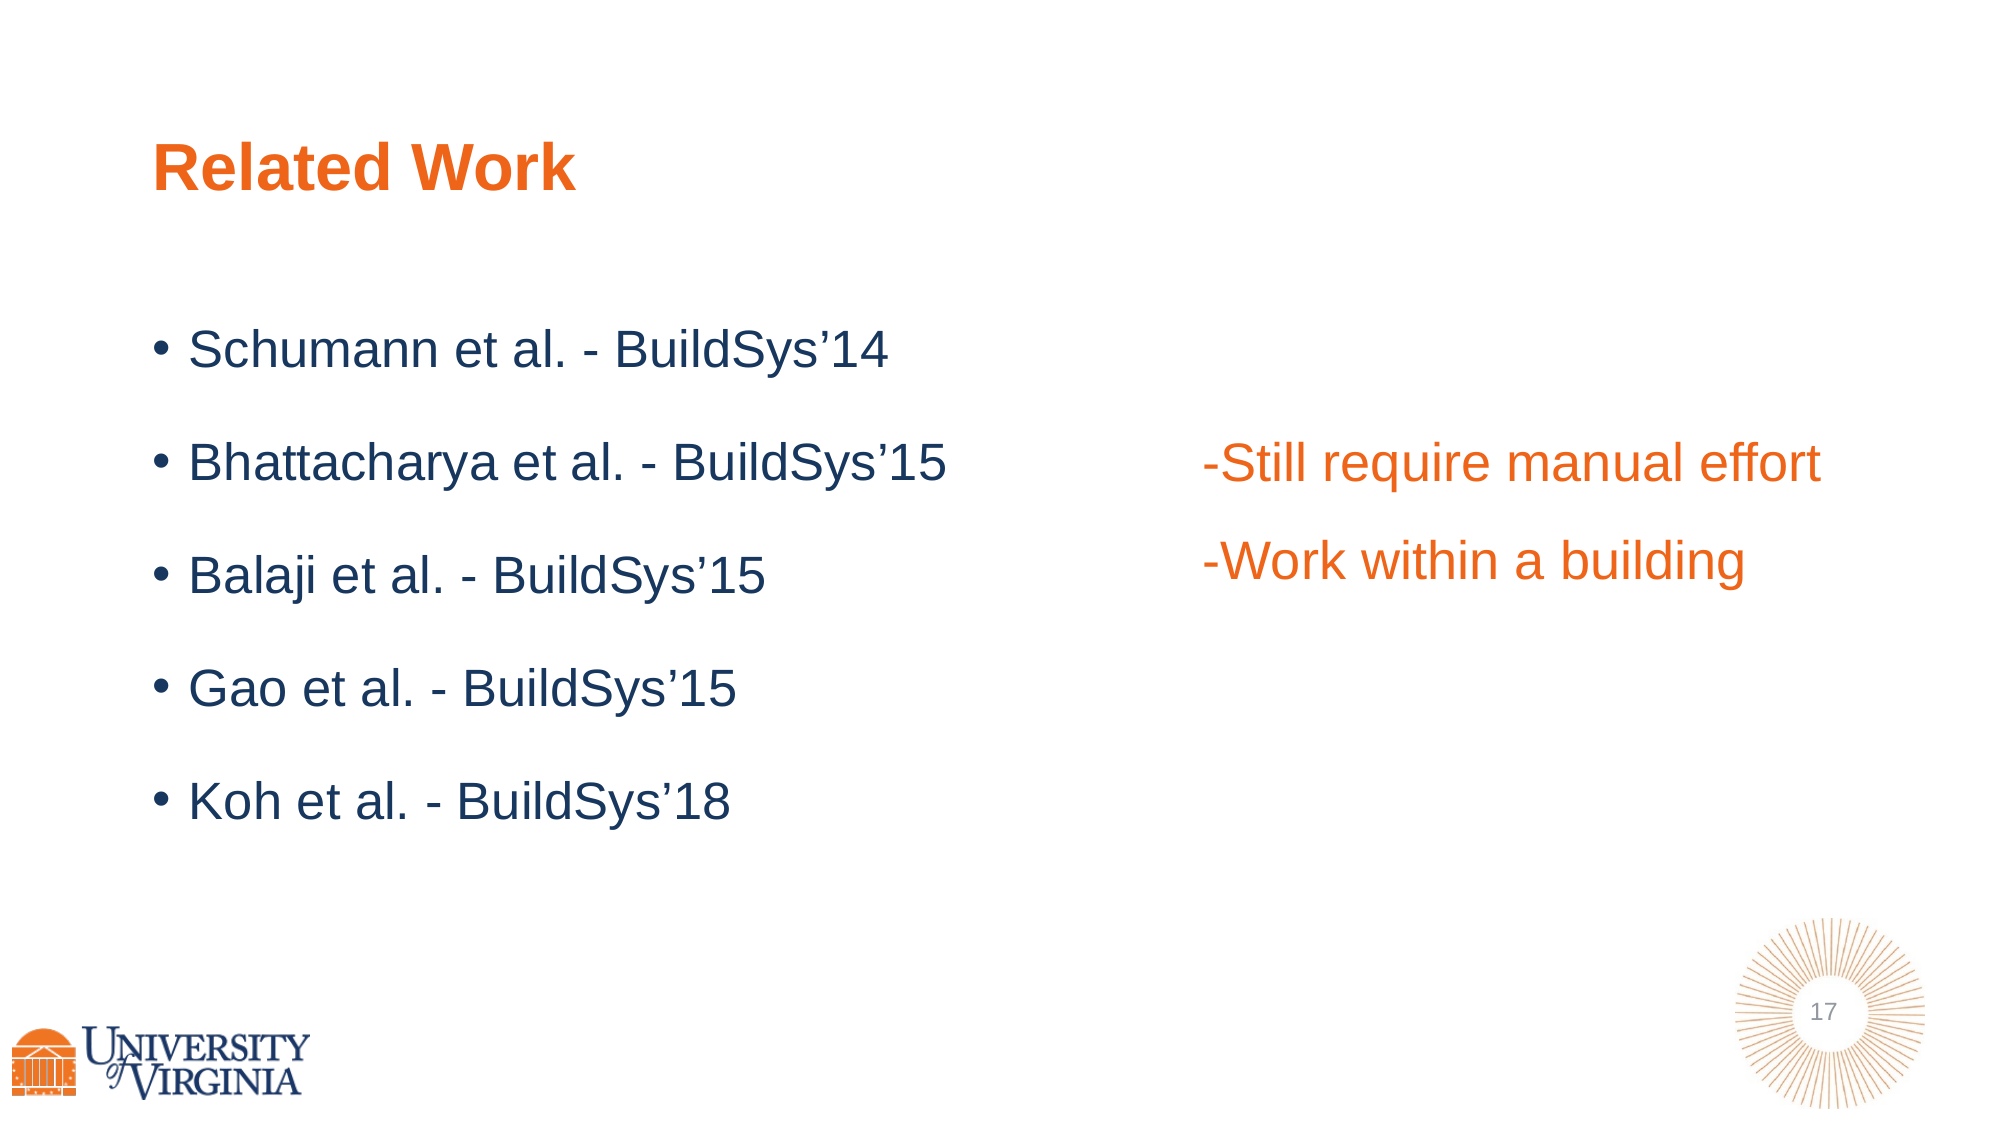

# Related Work
Schumann et al. - BuildSys’14
Bhattacharya et al. - BuildSys’15
Balaji et al. - BuildSys’15
Gao et al. - BuildSys’15
Koh et al. - BuildSys’18
-Still require manual effort
-Work within a building
17